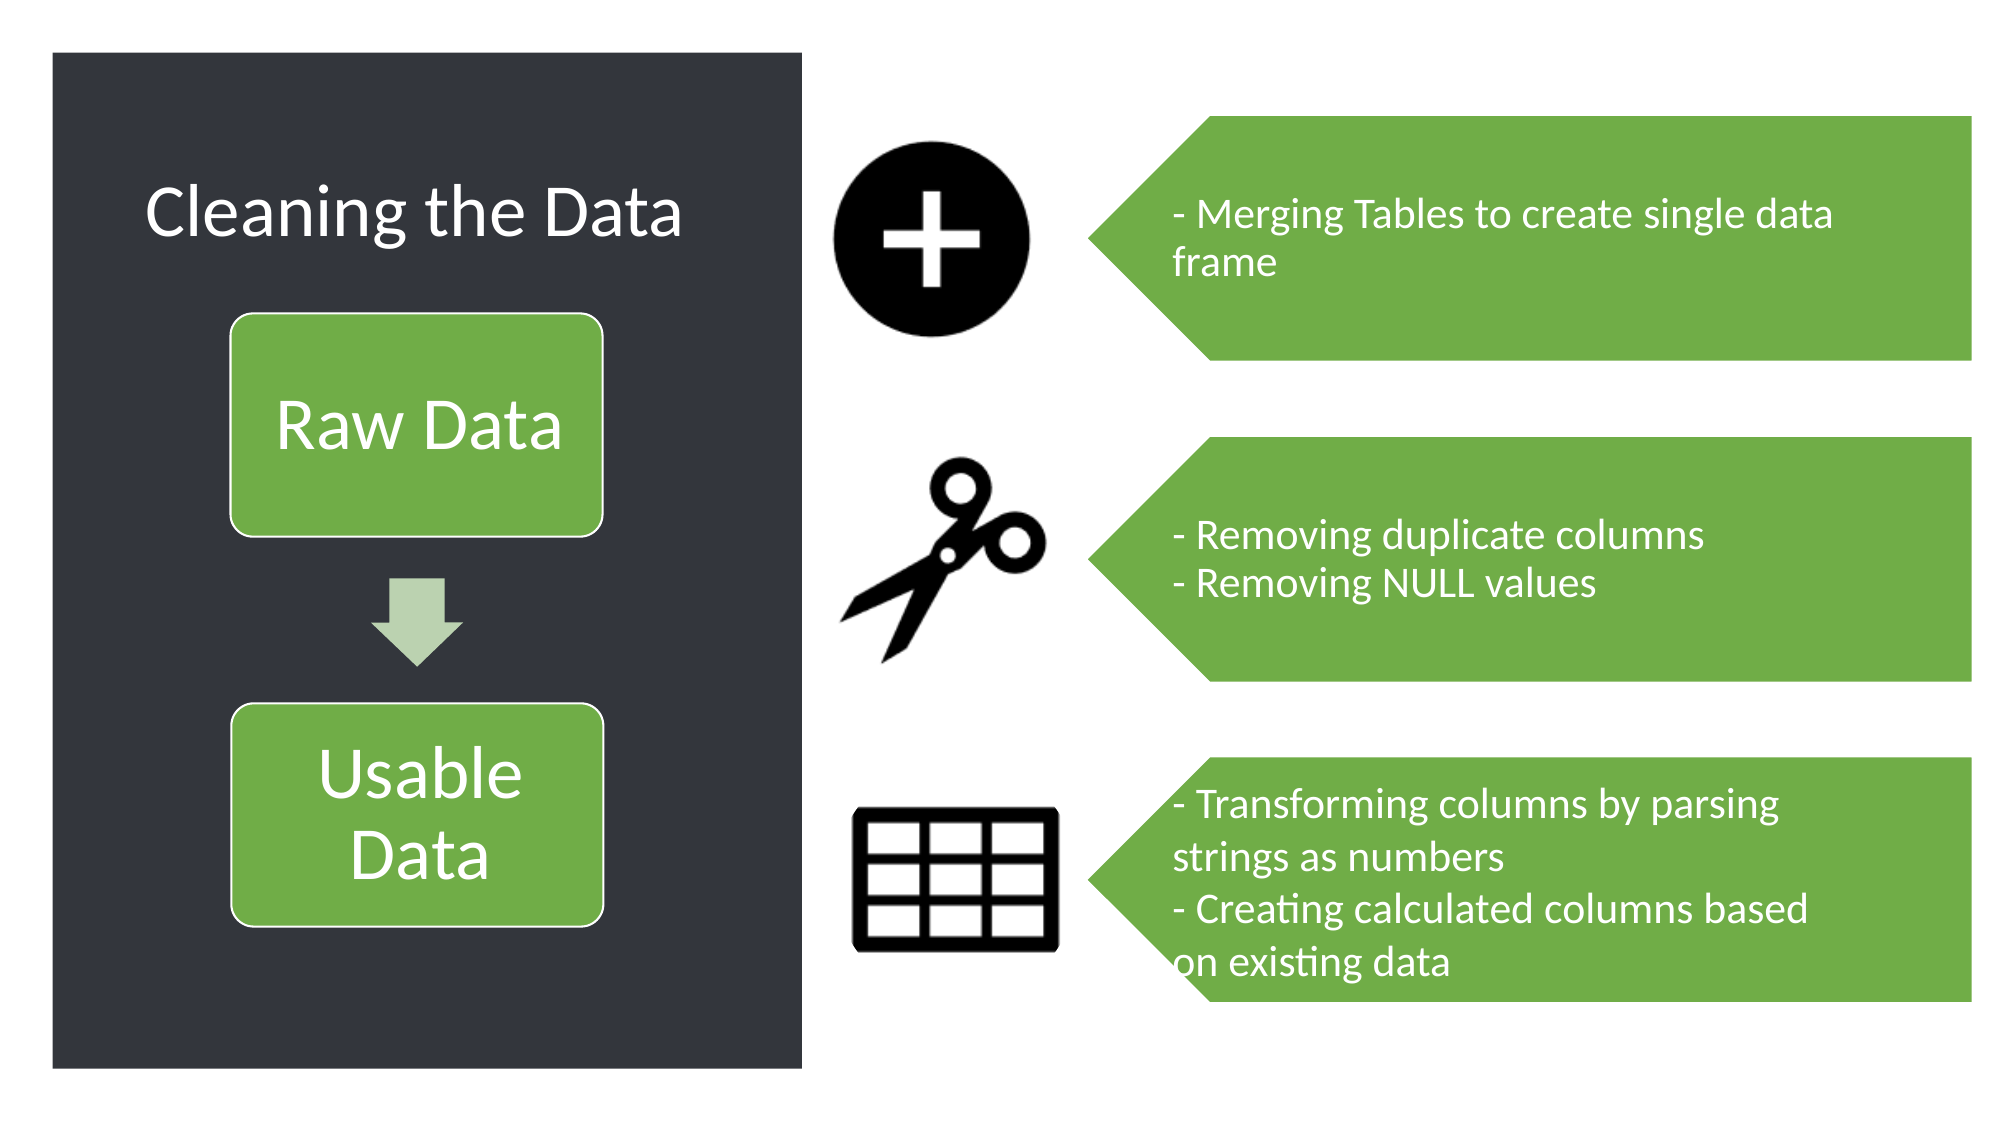

# Cleaning the Data
- Merging Tables to create single data frame
- Removing duplicate columns
- Removing NULL values
- Transforming columns by parsing strings as numbers
- Creating calculated columns based on existing data
Raw Data

Usable Data